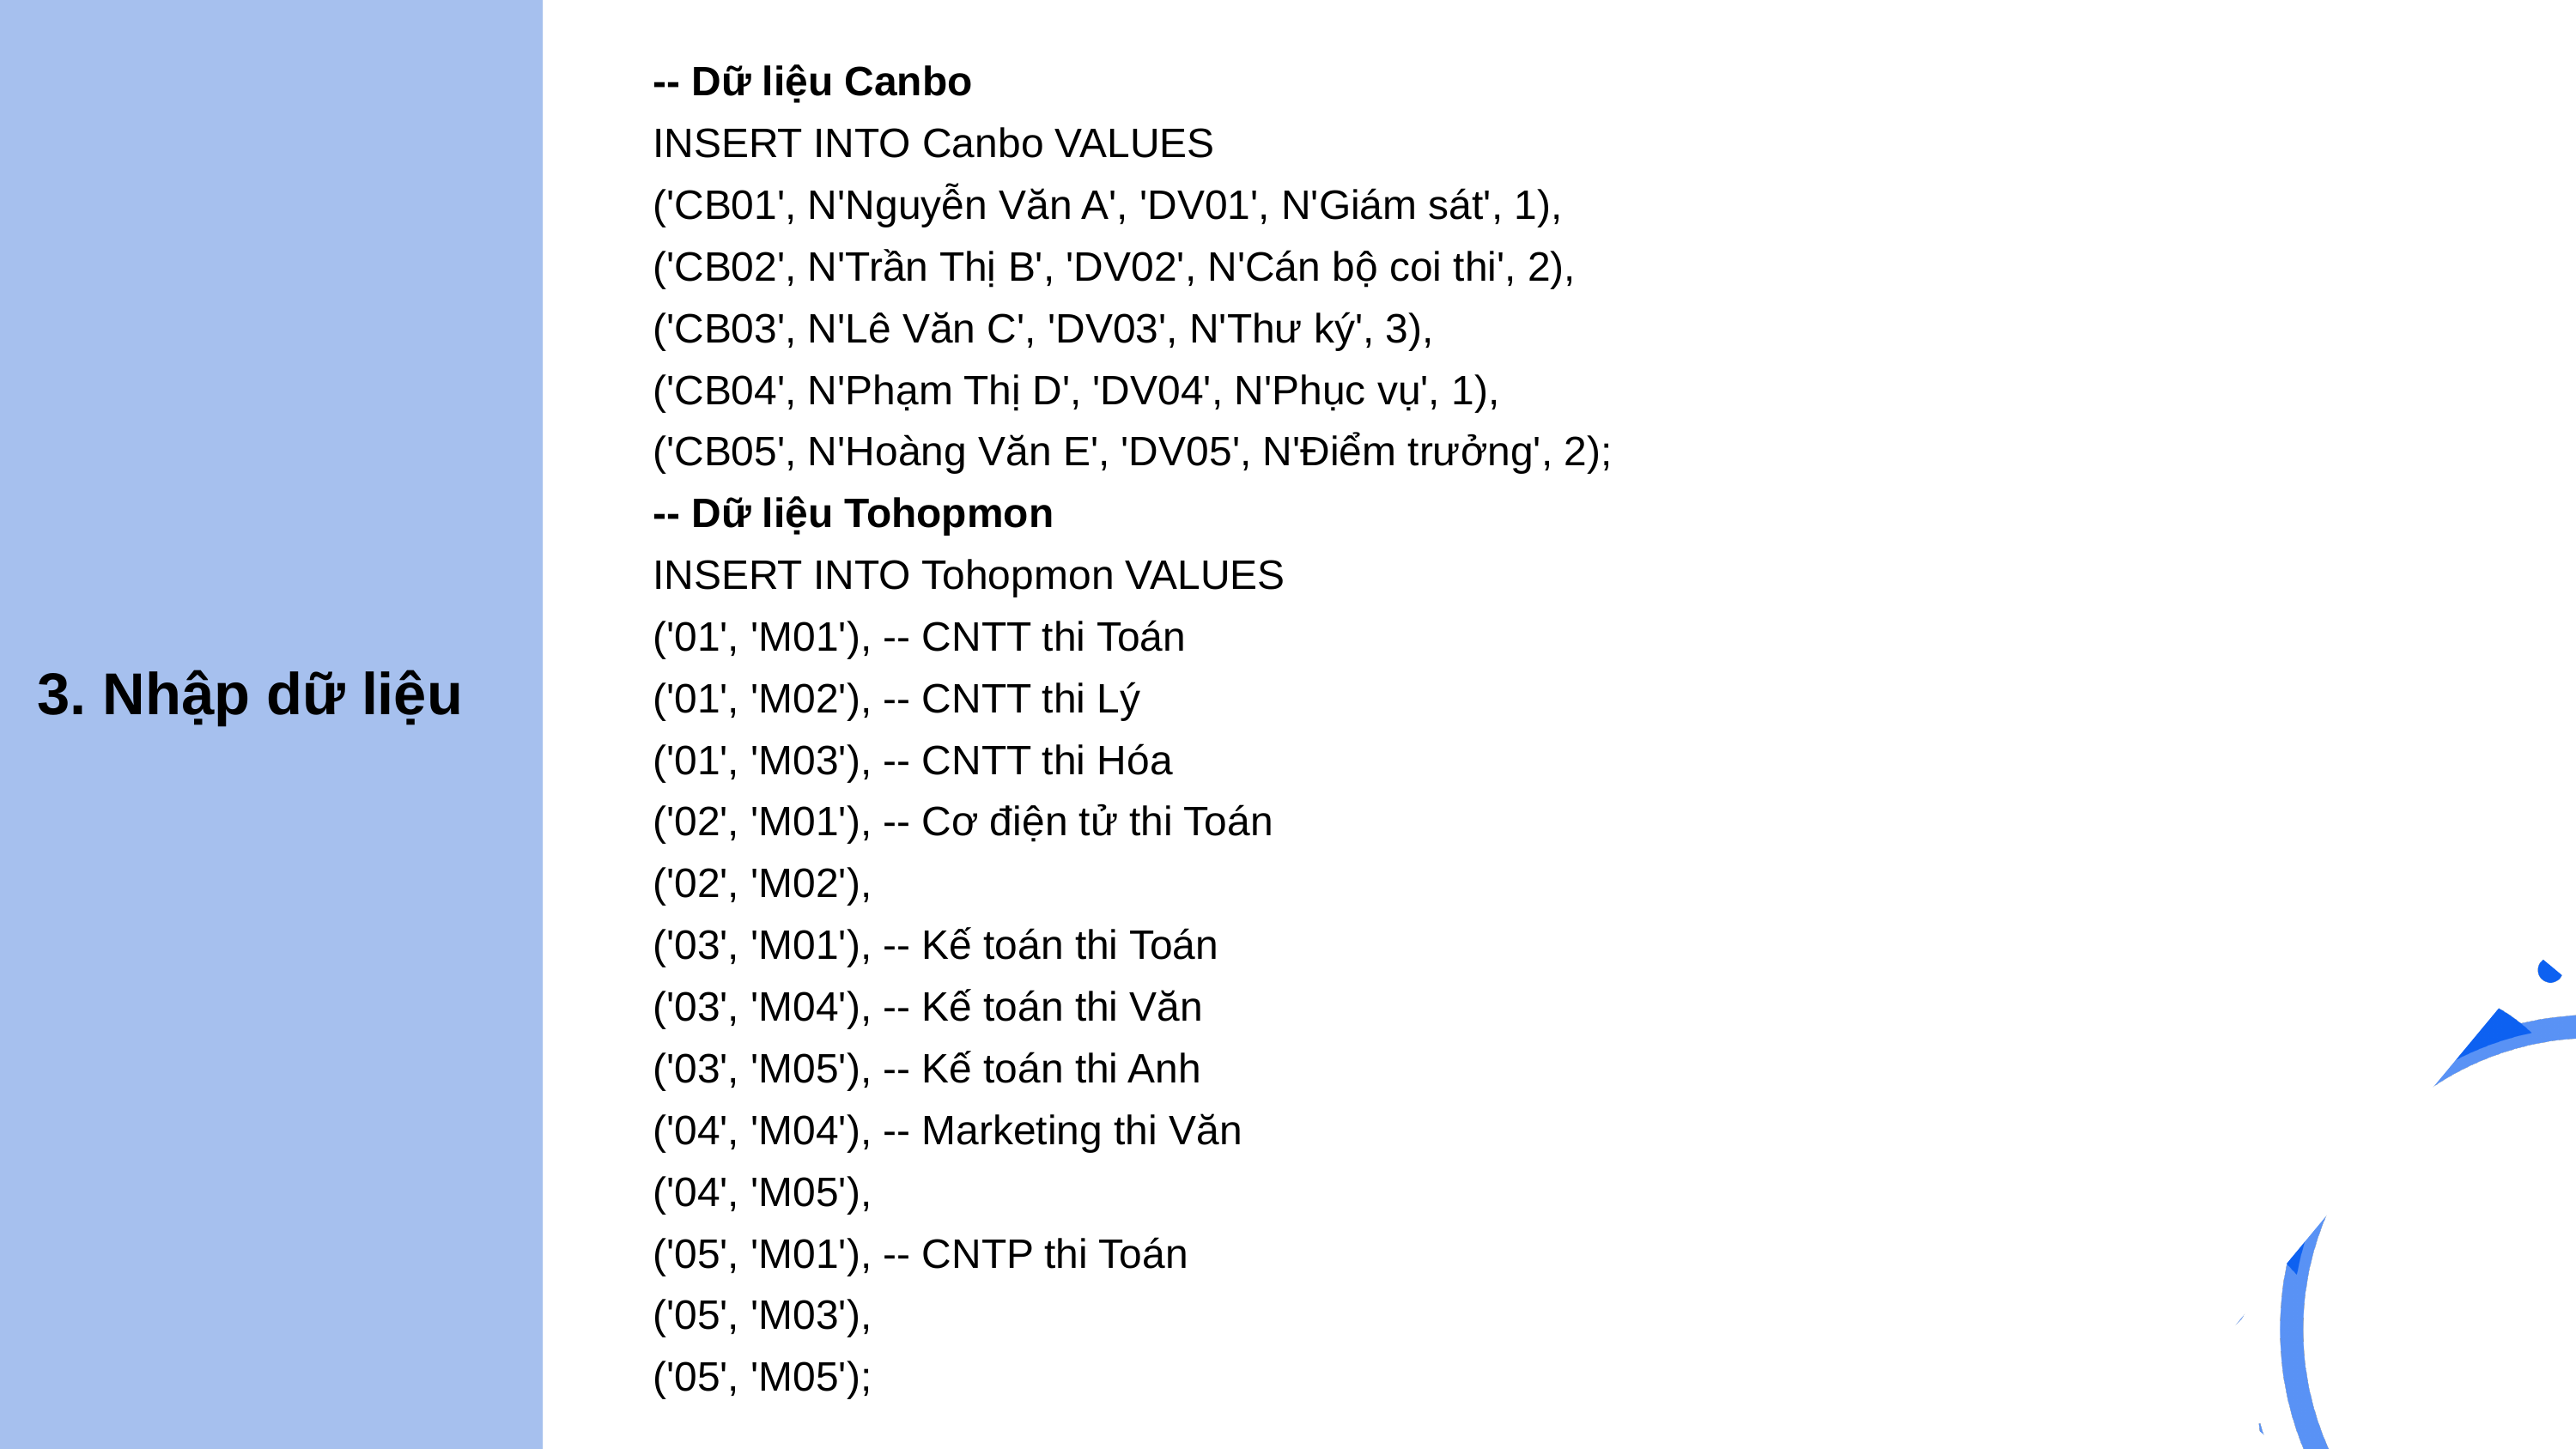

-- Dữ liệu Canbo
INSERT INTO Canbo VALUES
('CB01', N'Nguyễn Văn A', 'DV01', N'Giám sát', 1),
('CB02', N'Trần Thị B', 'DV02', N'Cán bộ coi thi', 2),
('CB03', N'Lê Văn C', 'DV03', N'Thư ký', 3),
('CB04', N'Phạm Thị D', 'DV04', N'Phục vụ', 1),
('CB05', N'Hoàng Văn E', 'DV05', N'Điểm trưởng', 2);
-- Dữ liệu Tohopmon
INSERT INTO Tohopmon VALUES
('01', 'M01'), -- CNTT thi Toán
('01', 'M02'), -- CNTT thi Lý
('01', 'M03'), -- CNTT thi Hóa
('02', 'M01'), -- Cơ điện tử thi Toán
('02', 'M02'),
('03', 'M01'), -- Kế toán thi Toán
('03', 'M04'), -- Kế toán thi Văn
('03', 'M05'), -- Kế toán thi Anh
('04', 'M04'), -- Marketing thi Văn
('04', 'M05'),
('05', 'M01'), -- CNTP thi Toán
('05', 'M03'),
('05', 'M05');
3. Nhập dữ liệu